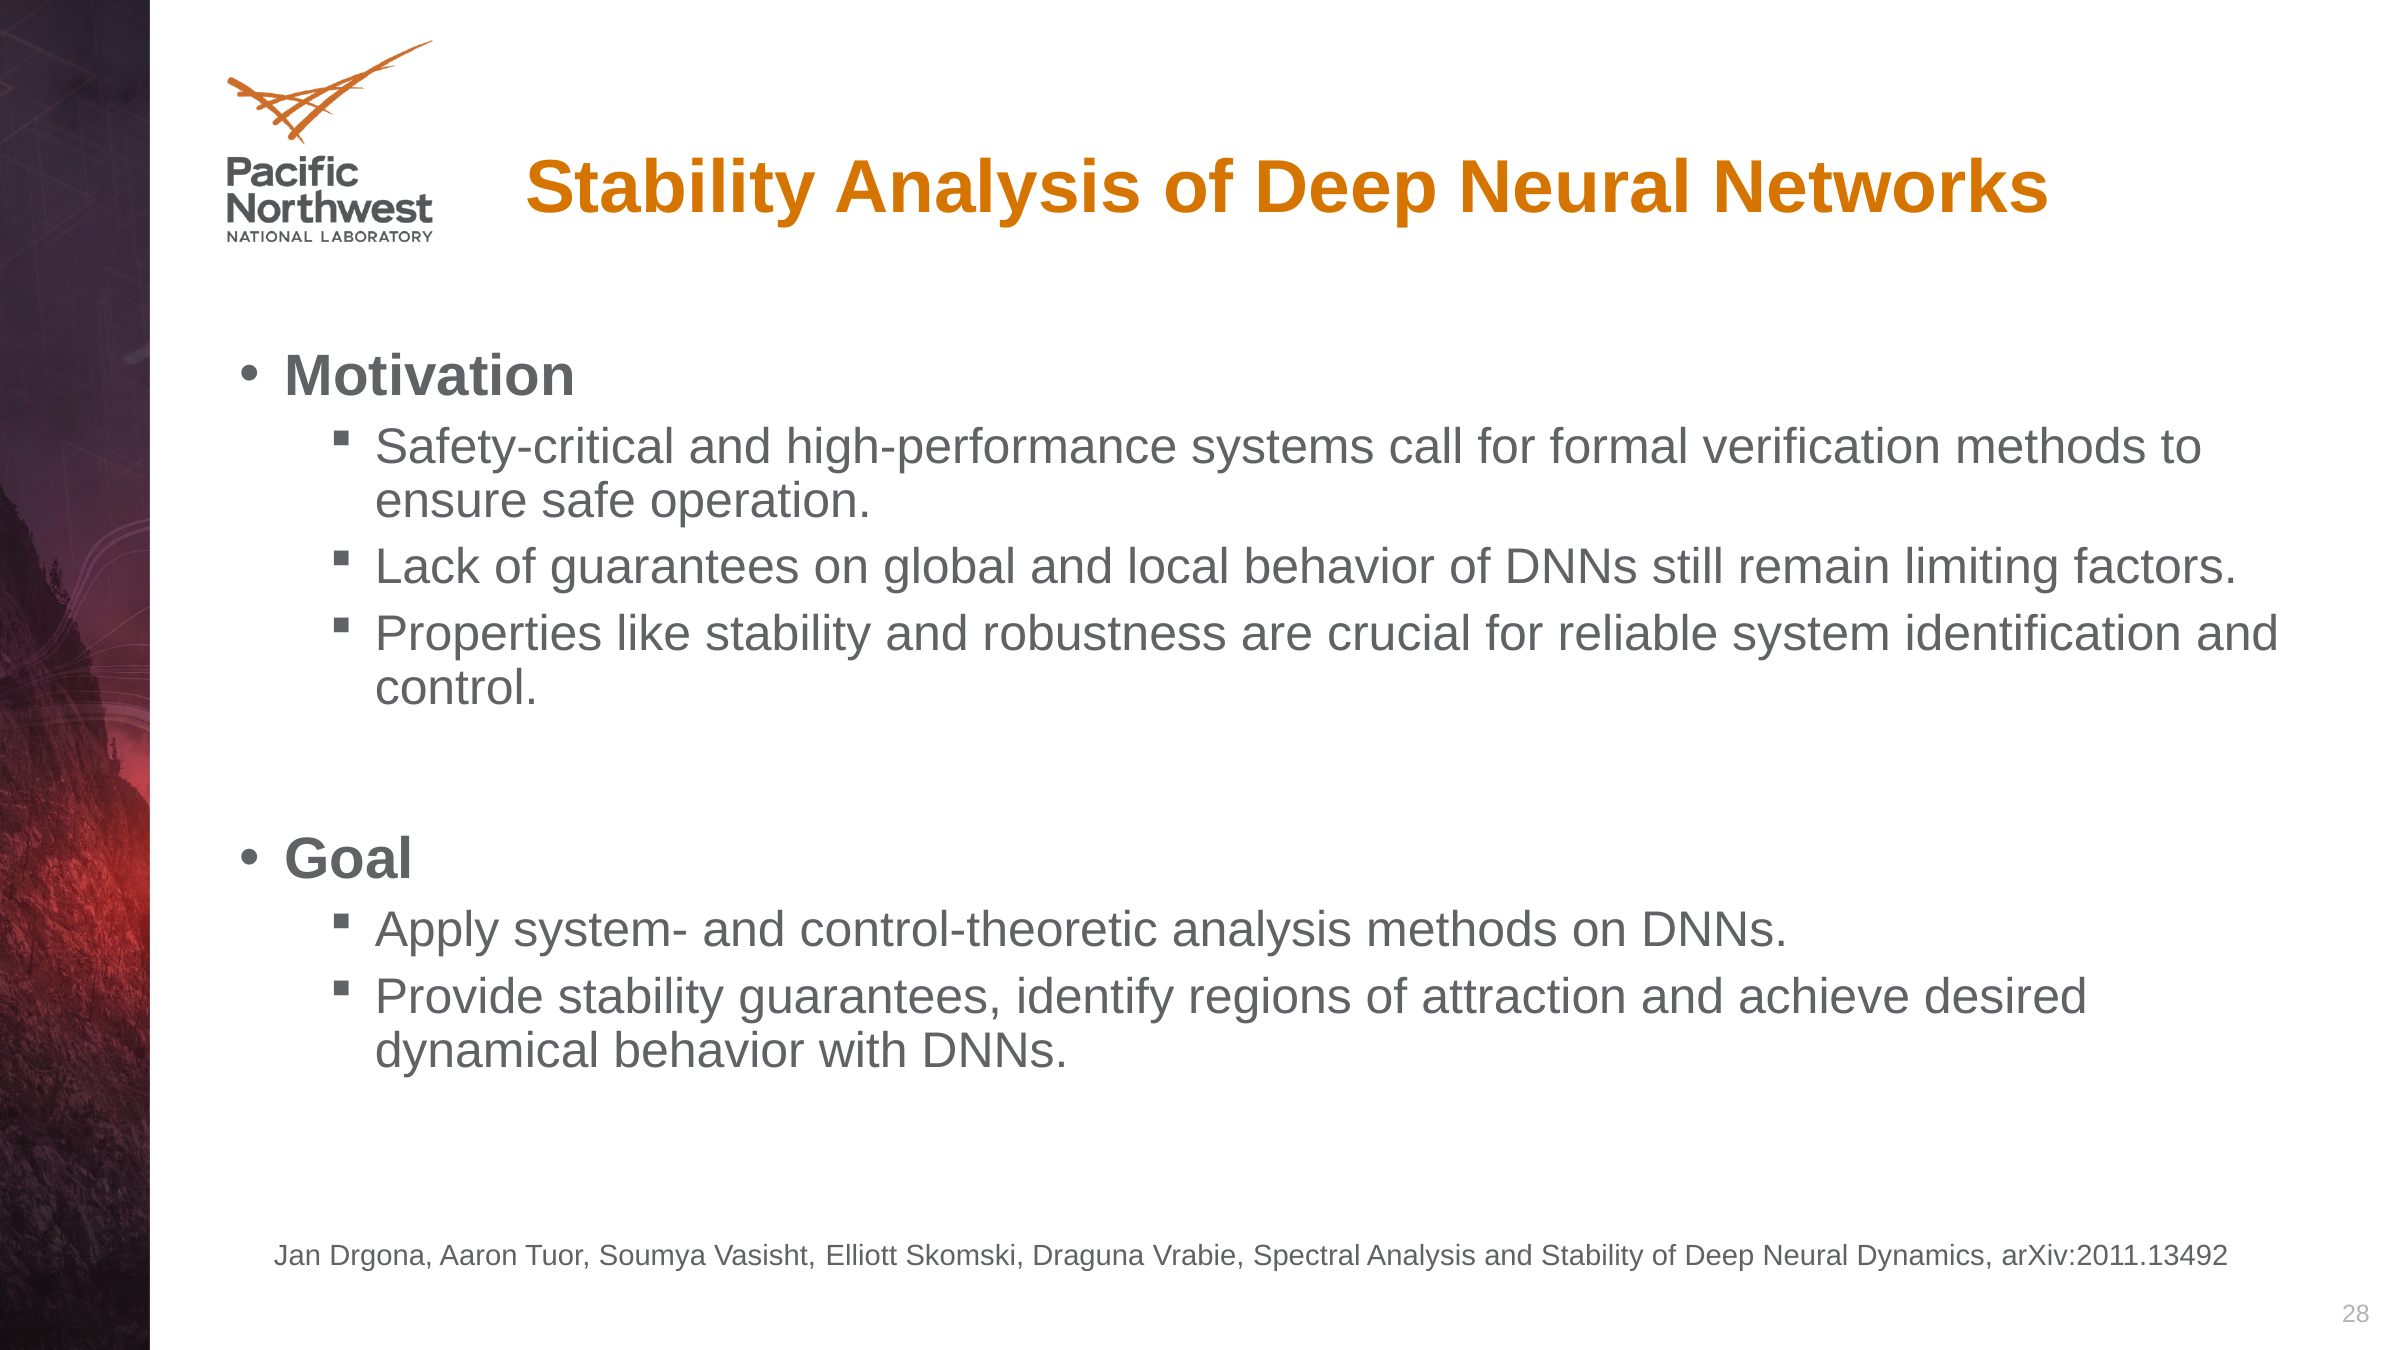

# Stability Analysis of Deep Neural Networks
Motivation
Safety-critical and high-performance systems call for formal verification methods to ensure safe operation.
Lack of guarantees on global and local behavior of DNNs still remain limiting factors.
Properties like stability and robustness are crucial for reliable system identification and control.

Goal
Apply system- and control-theoretic analysis methods on DNNs.
Provide stability guarantees, identify regions of attraction and achieve desired dynamical behavior with DNNs.

Jan Drgona, Aaron Tuor, Soumya Vasisht, Elliott Skomski, Draguna Vrabie, Spectral Analysis and Stability of Deep Neural Dynamics, arXiv:2011.13492
28